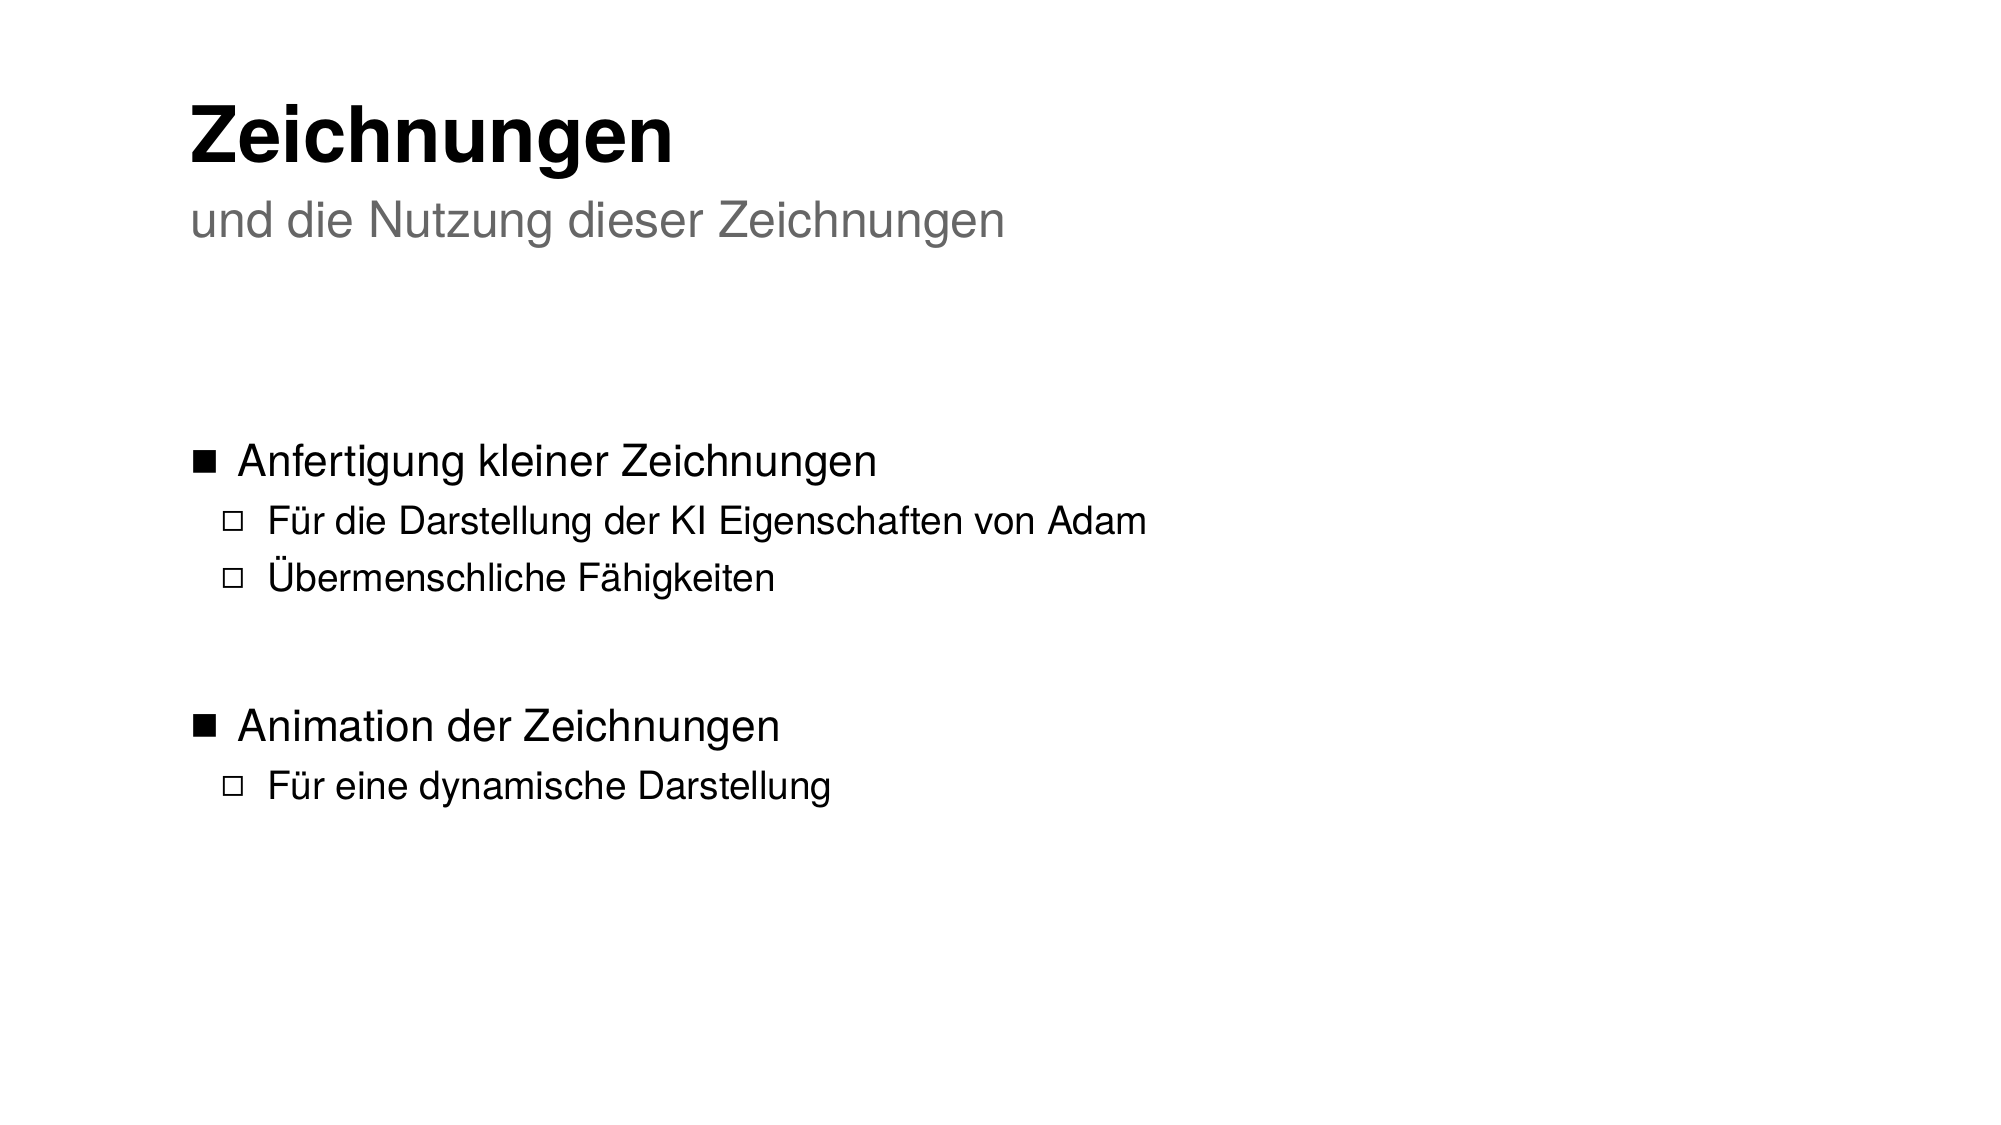

# Zeichnungen
und die Nutzung dieser Zeichnungen
Anfertigung kleiner Zeichnungen
Für die Darstellung der KI Eigenschaften von Adam
Übermenschliche Fähigkeiten

Animation der Zeichnungen
Für eine dynamische Darstellung